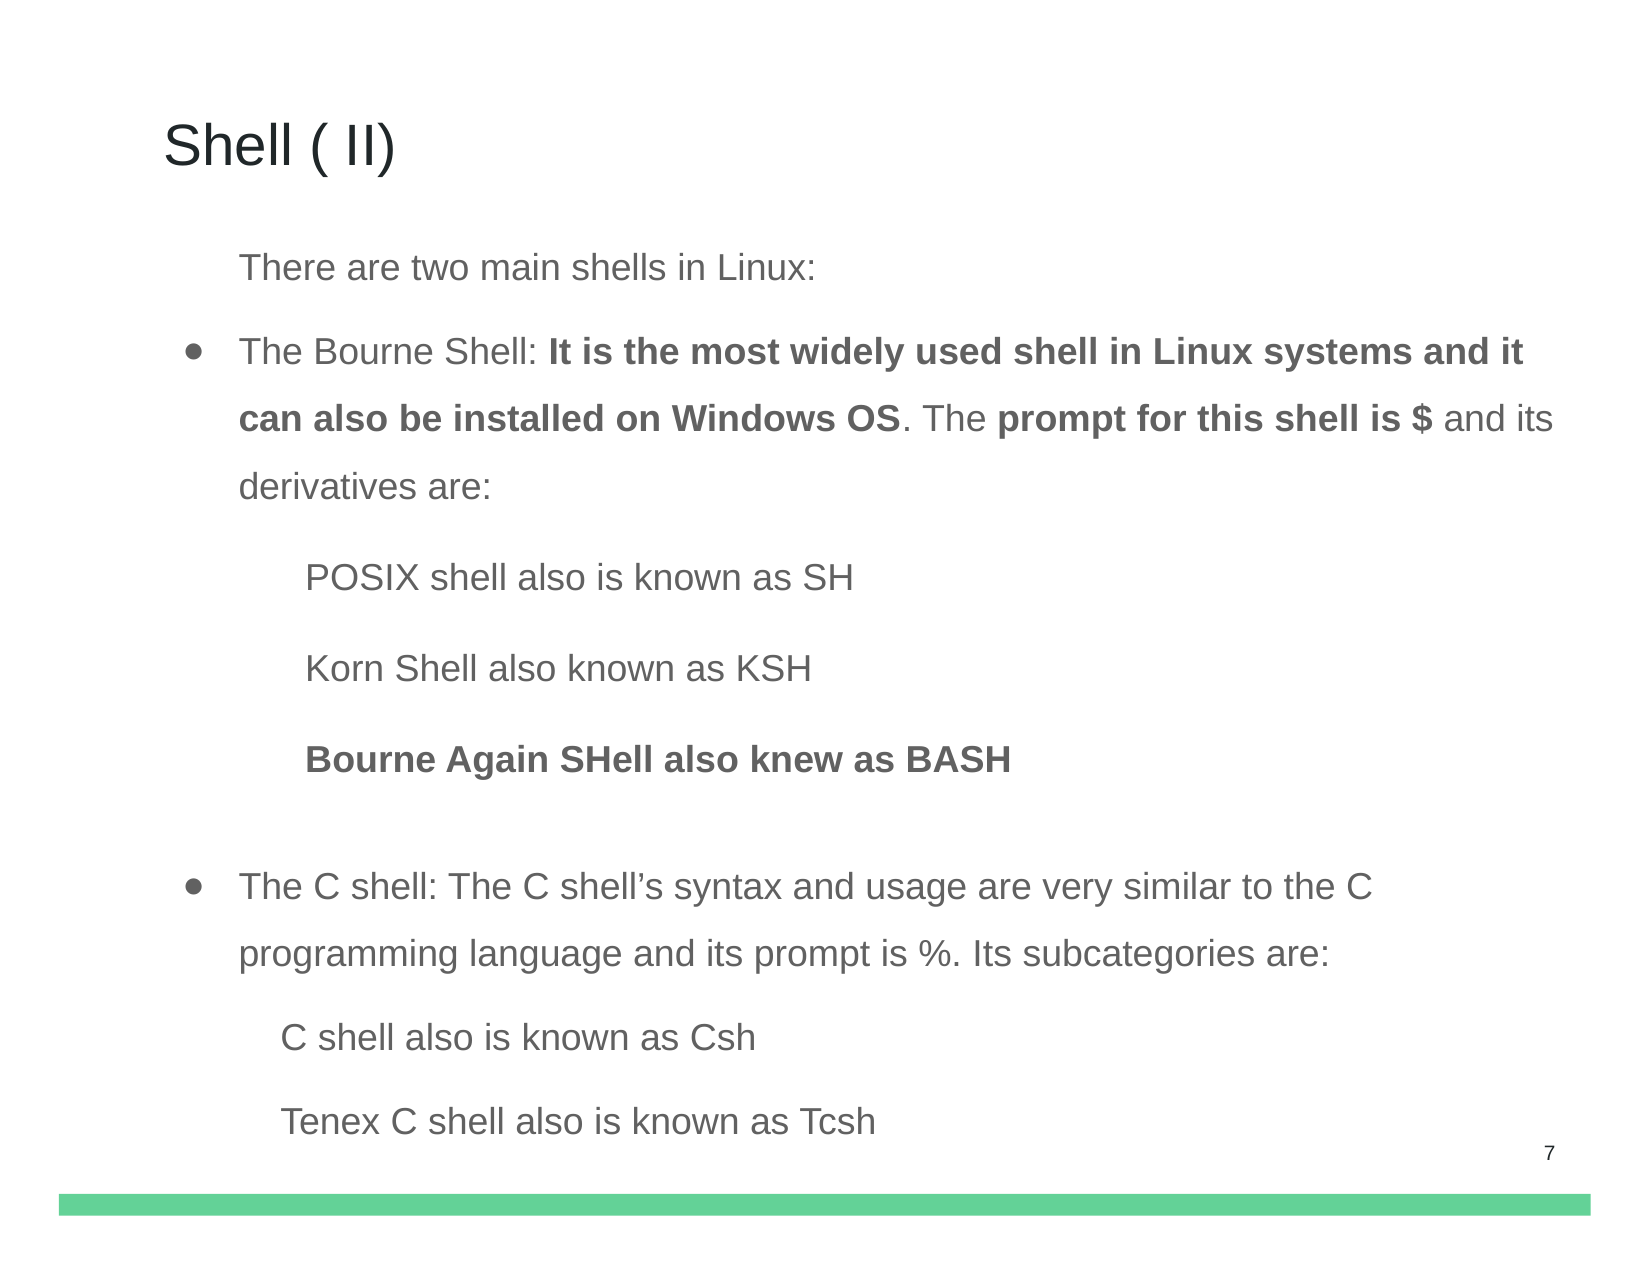

# Shell ( II)
There are two main shells in Linux:
The Bourne Shell: It is the most widely used shell in Linux systems and it can also be installed on Windows OS. The prompt for this shell is $ and its derivatives are:
POSIX shell also is known as SH
Korn Shell also known as KSH
Bourne Again SHell also knew as BASH
The C shell: The C shell’s syntax and usage are very similar to the C programming language and its prompt is %. Its subcategories are:
    C shell also is known as Csh
    Tenex C shell also is known as Tcsh

7